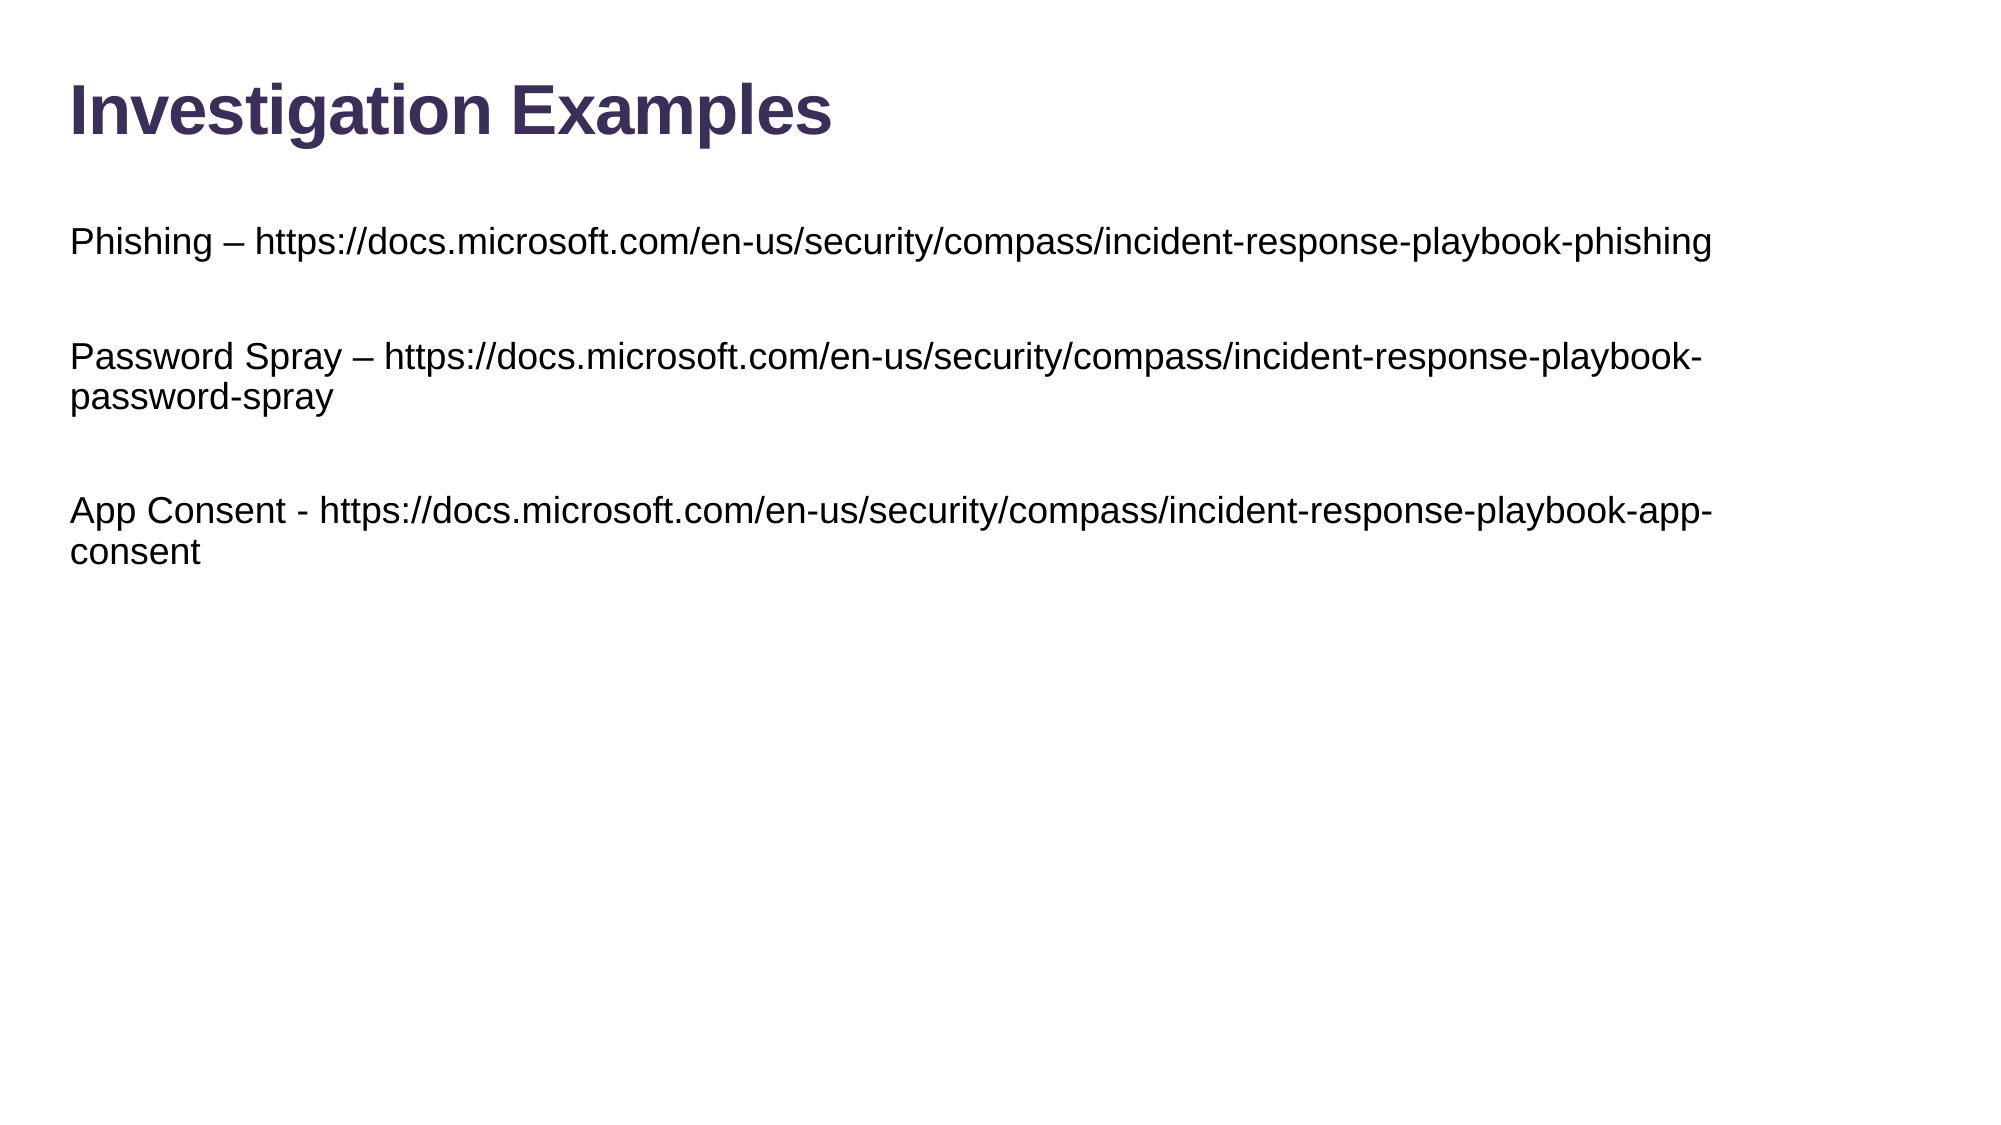

# Investigation Examples

Phishing – https://docs.microsoft.com/en-us/security/compass/incident-response-playbook-phishing

Password Spray – https://docs.microsoft.com/en-us/security/compass/incident-response-playbook-password-spray

App Consent - https://docs.microsoft.com/en-us/security/compass/incident-response-playbook-app-consent